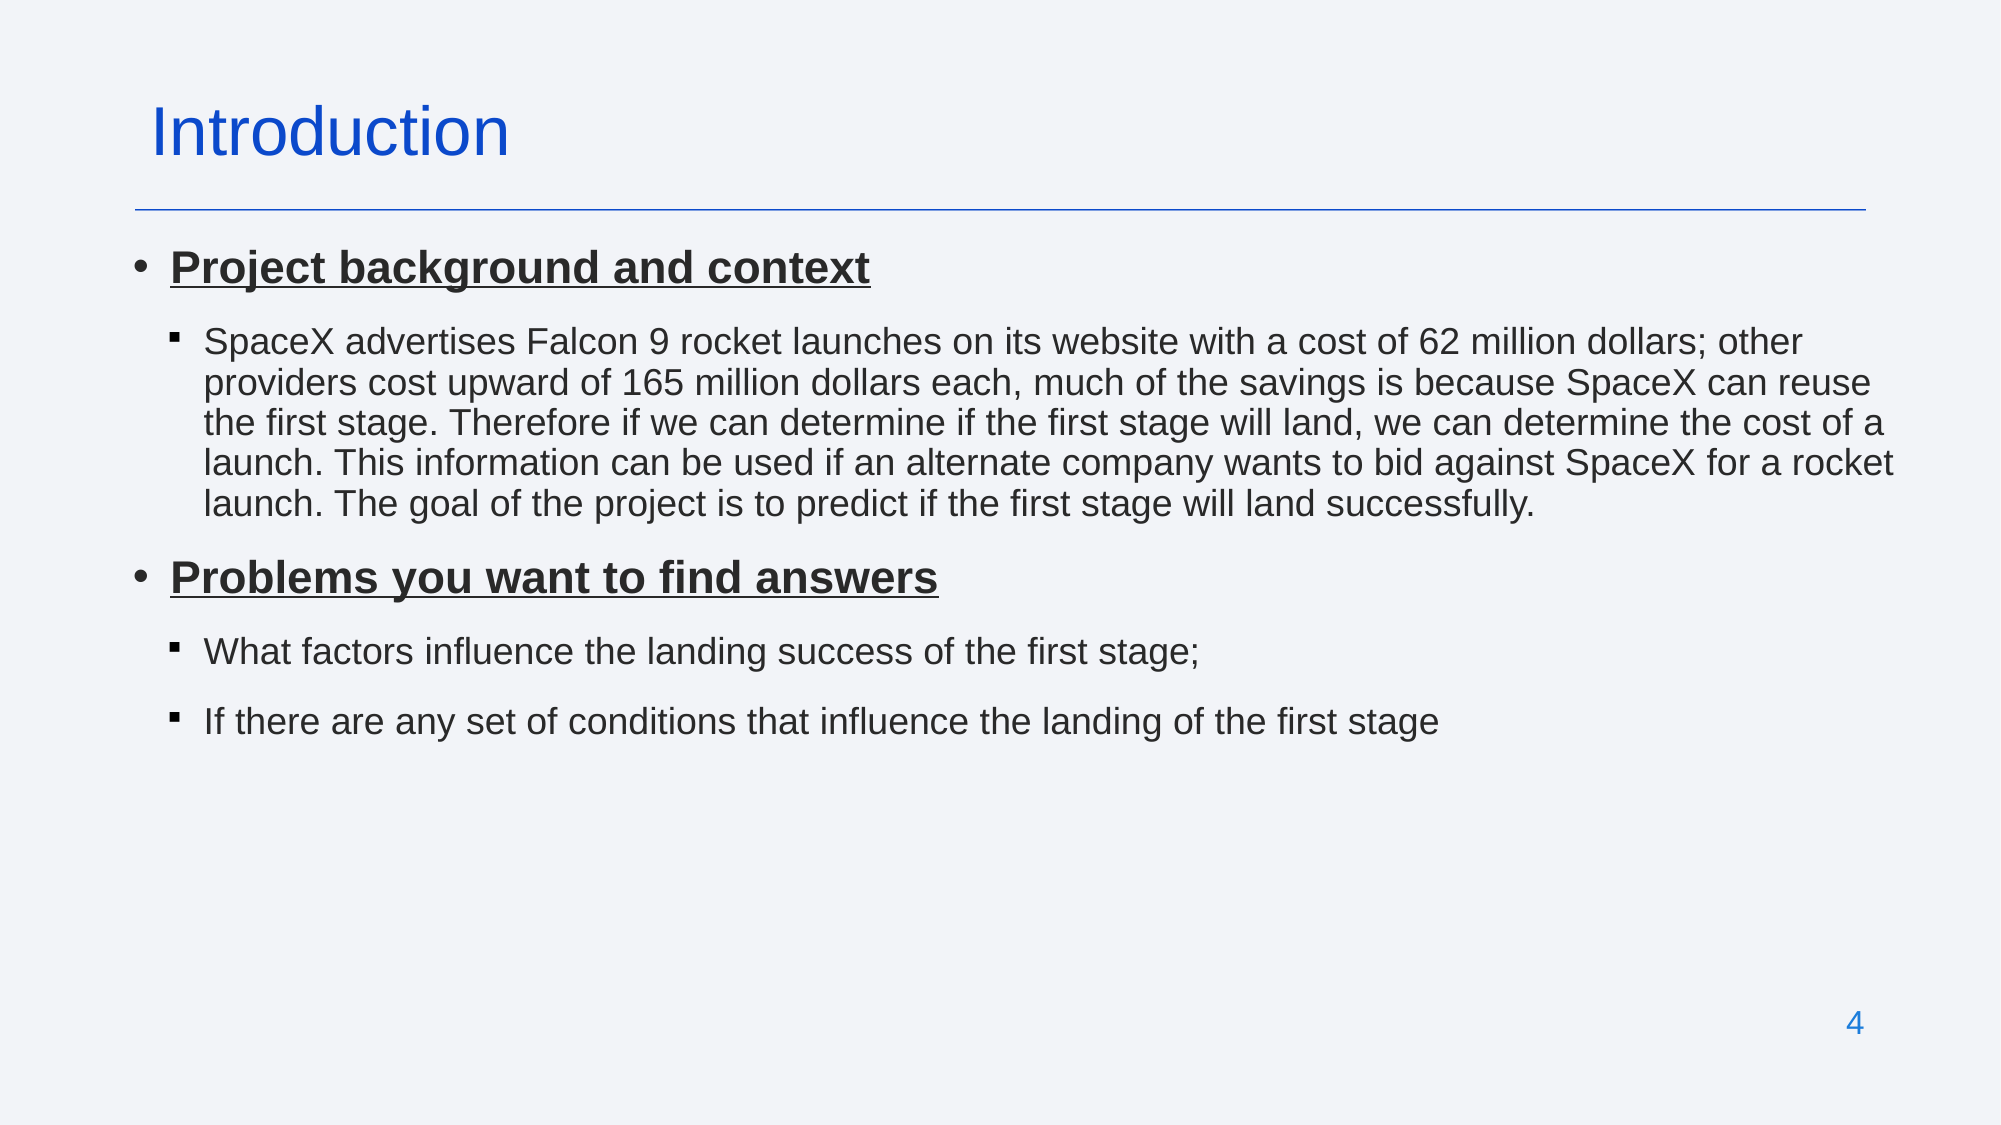

Introduction
Project background and context
SpaceX advertises Falcon 9 rocket launches on its website with a cost of 62 million dollars; other providers cost upward of 165 million dollars each, much of the savings is because SpaceX can reuse the first stage. Therefore if we can determine if the first stage will land, we can determine the cost of a launch. This information can be used if an alternate company wants to bid against SpaceX for a rocket launch. The goal of the project is to predict if the first stage will land successfully.
Problems you want to find answers
What factors influence the landing success of the first stage;
If there are any set of conditions that influence the landing of the first stage

4